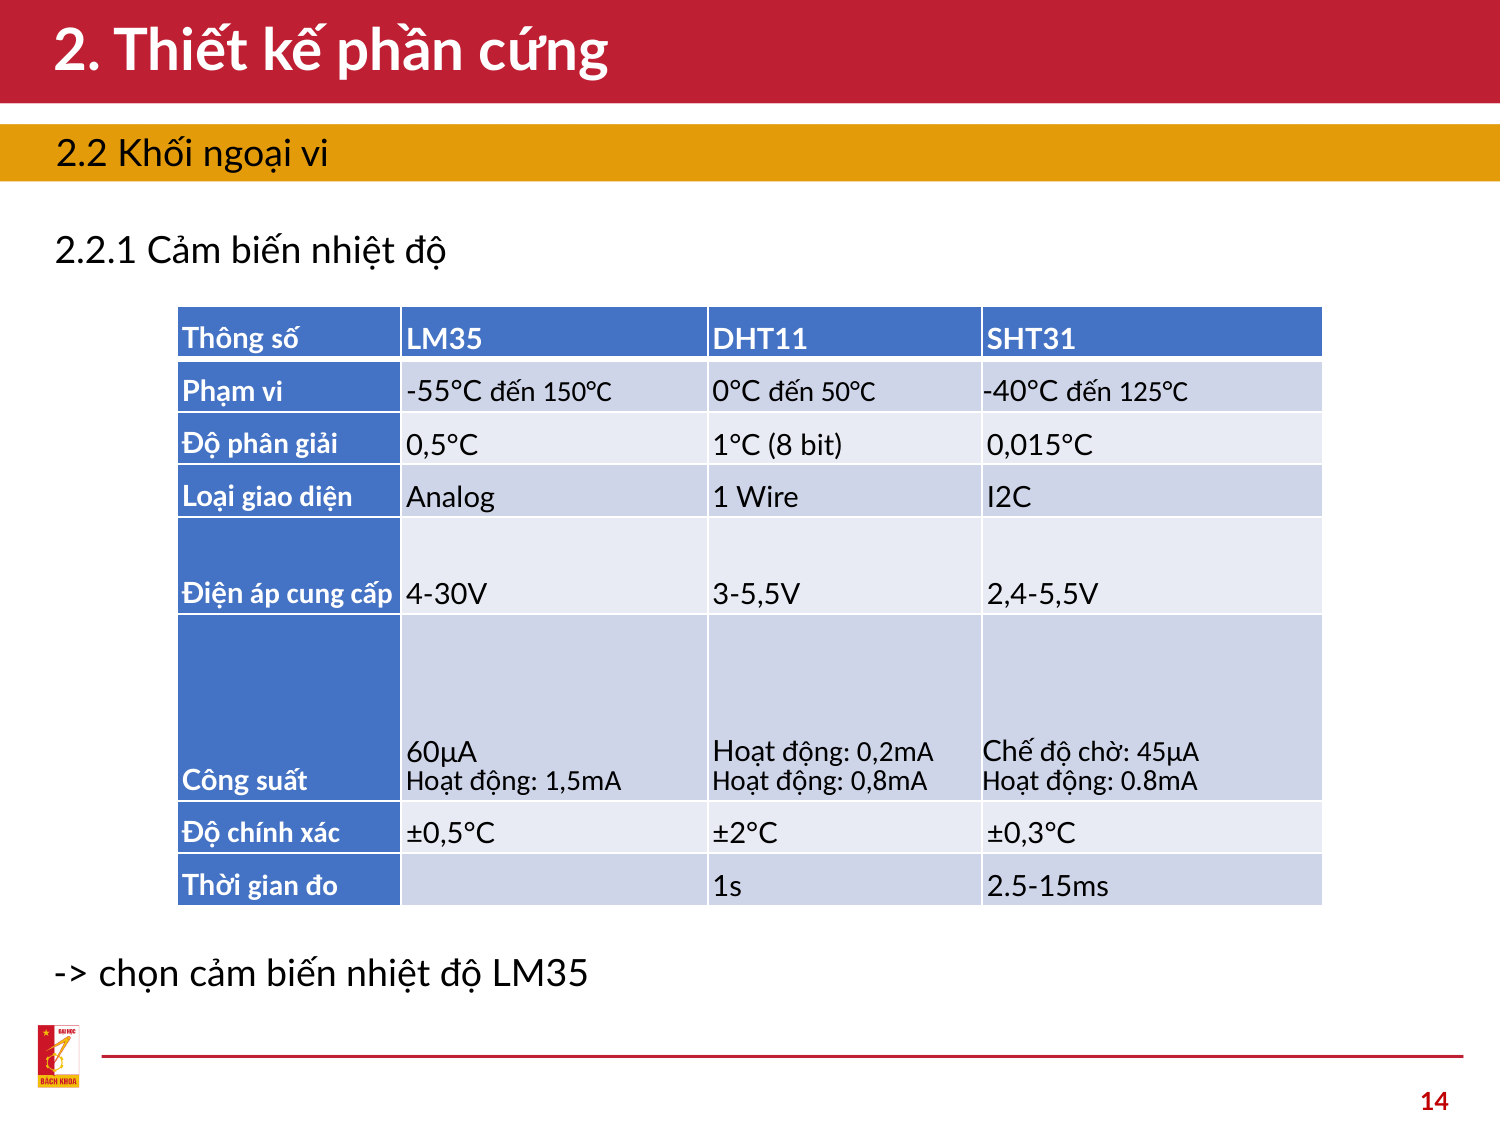

# 2. Thiết kế phần cứng
2.2 Khối ngoại vi
2.2.1 Cảm biến nhiệt độ
| Thông số | LM35 | DHT11 | SHT31 |
| --- | --- | --- | --- |
| Phạm vi | -55°C đến 150°C | 0°C đến 50°C | -40°C đến 125°C |
| Độ phân giải | 0,5°C | 1°C (8 bit) | 0,015°C |
| Loại giao diện | Analog | 1 Wire | I2C |
| Điện áp cung cấp | 4-30V | 3-5,5V | 2,4-5,5V |
| Công suất | 60μA Hoạt động: 1,5mA | Hoạt động: 0,2mA Hoạt động: 0,8mA | Chế độ chờ: 45μA Hoạt động: 0.8mA |
| Độ chính xác | ±0,5°C | ±2°C | ±0,3°C |
| Thời gian đo |  | 1s | 2.5-15ms |
-> chọn cảm biến nhiệt độ LM35

14